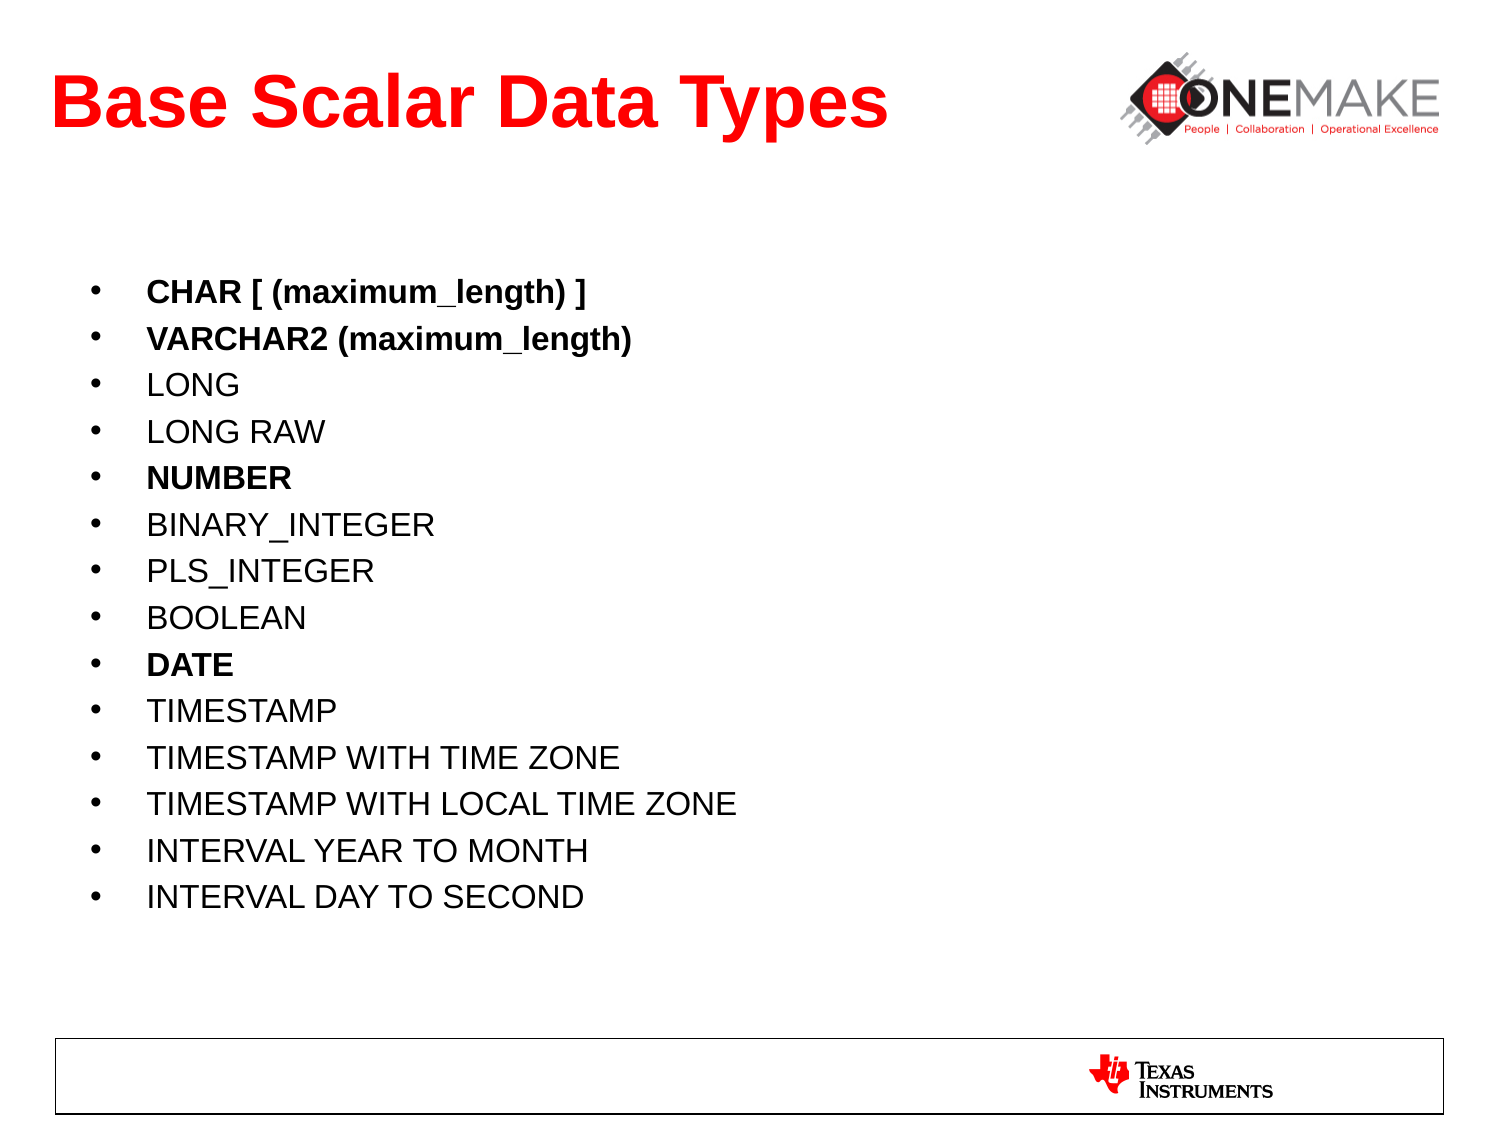

# Base Scalar Data Types
CHAR [ (maximum_length) ]
VARCHAR2 (maximum_length)
LONG
LONG RAW
NUMBER
BINARY_INTEGER
PLS_INTEGER
BOOLEAN
DATE
TIMESTAMP
TIMESTAMP WITH TIME ZONE
TIMESTAMP WITH LOCAL TIME ZONE
INTERVAL YEAR TO MONTH
INTERVAL DAY TO SECOND